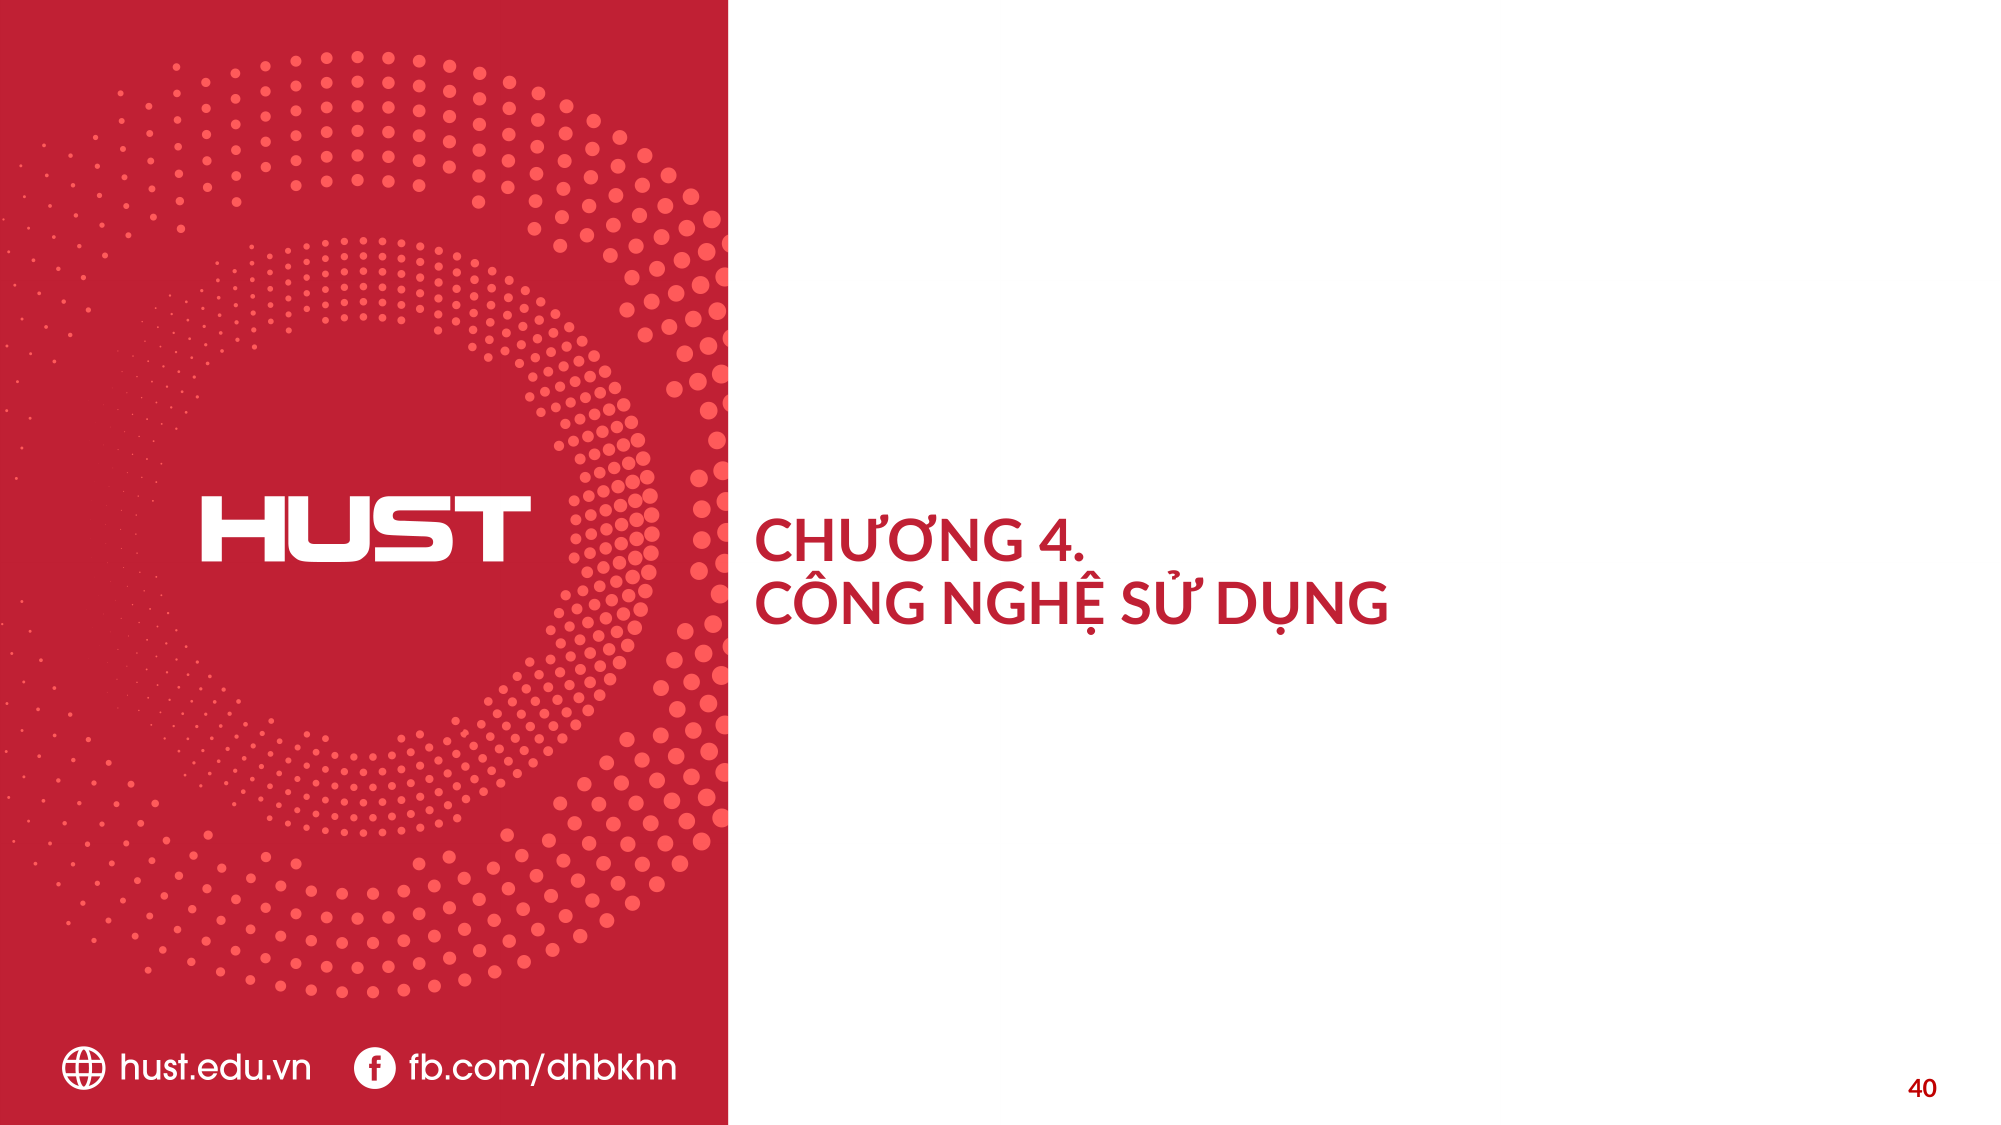

# CHƯƠNG 4. CÔNG NGHỆ SỬ DỤNG
40